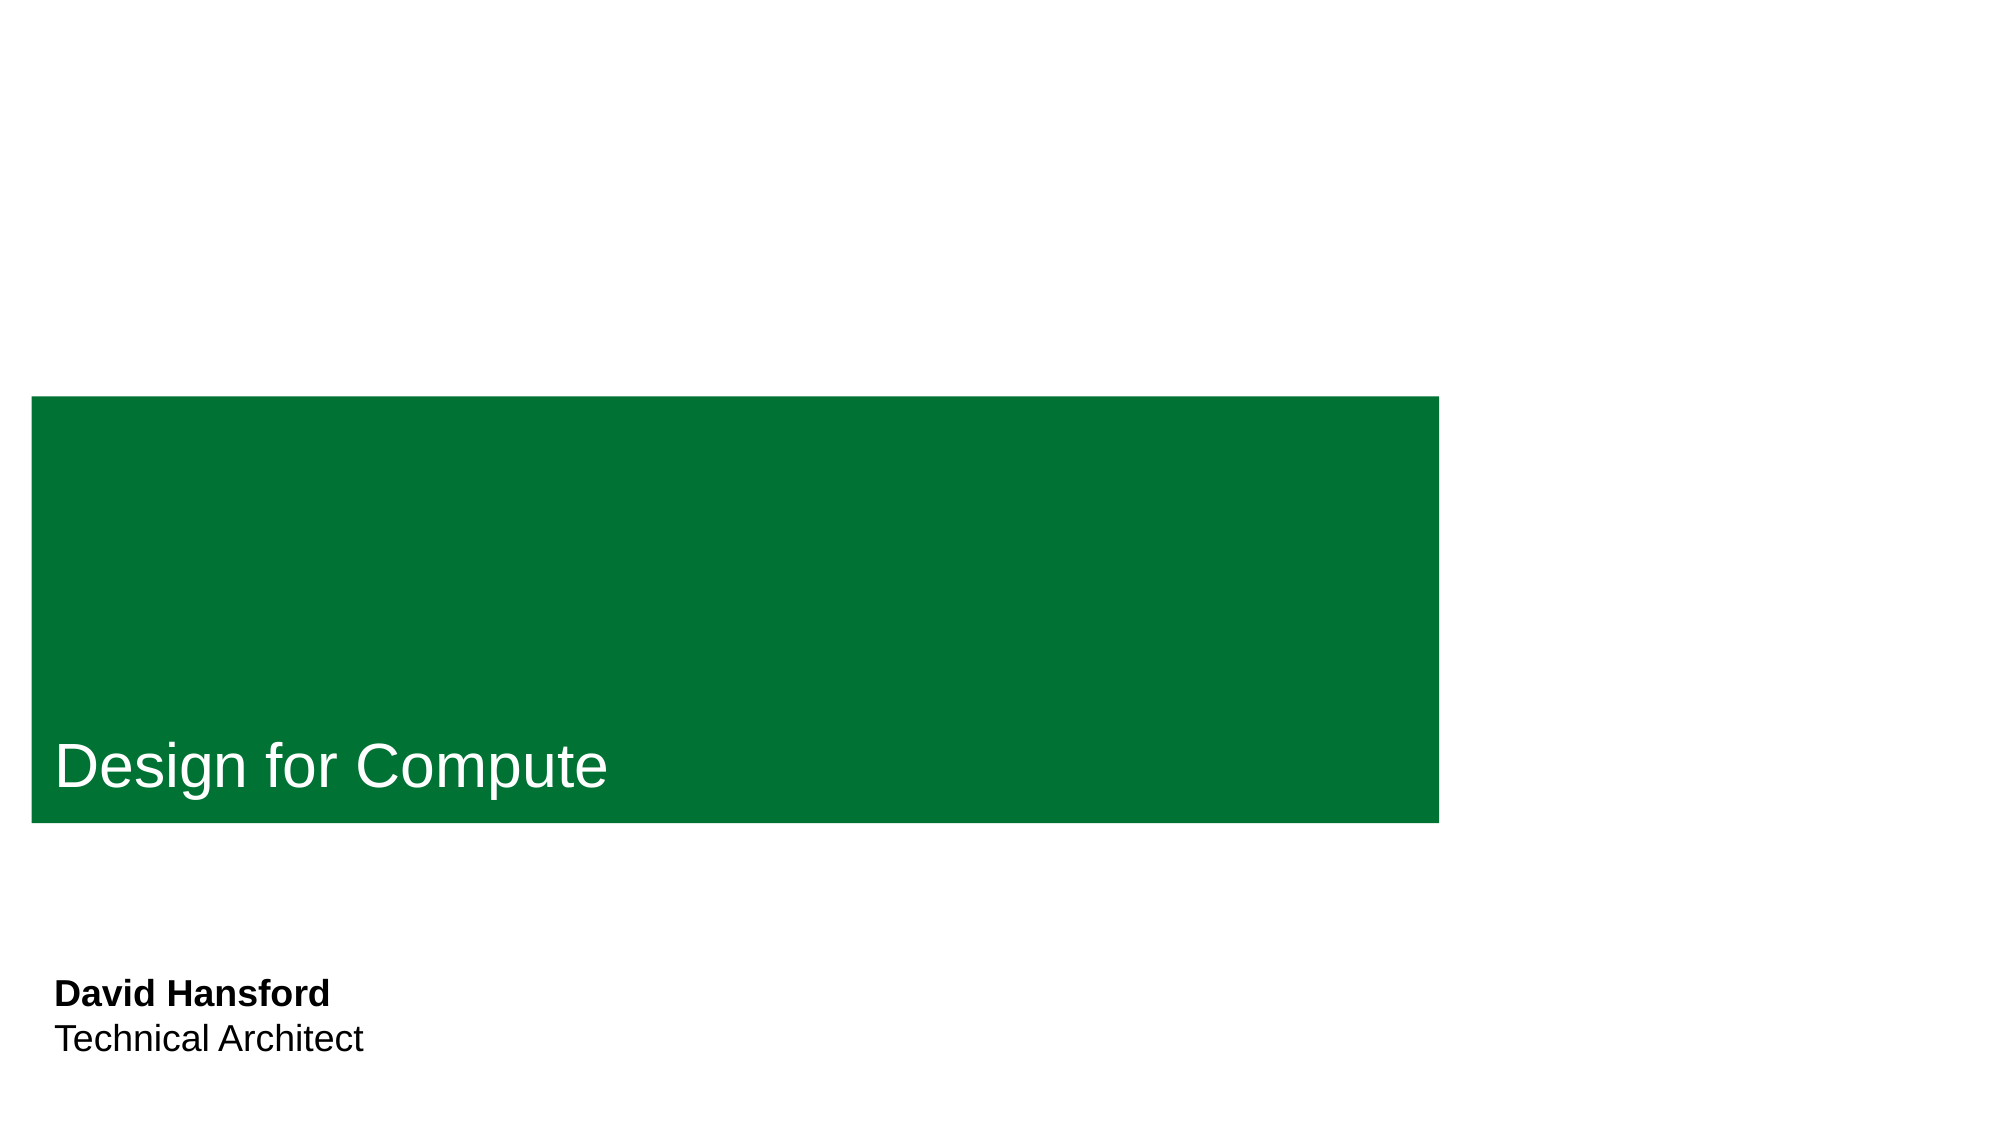

# Design for Compute
David Hansford
Technical Architect